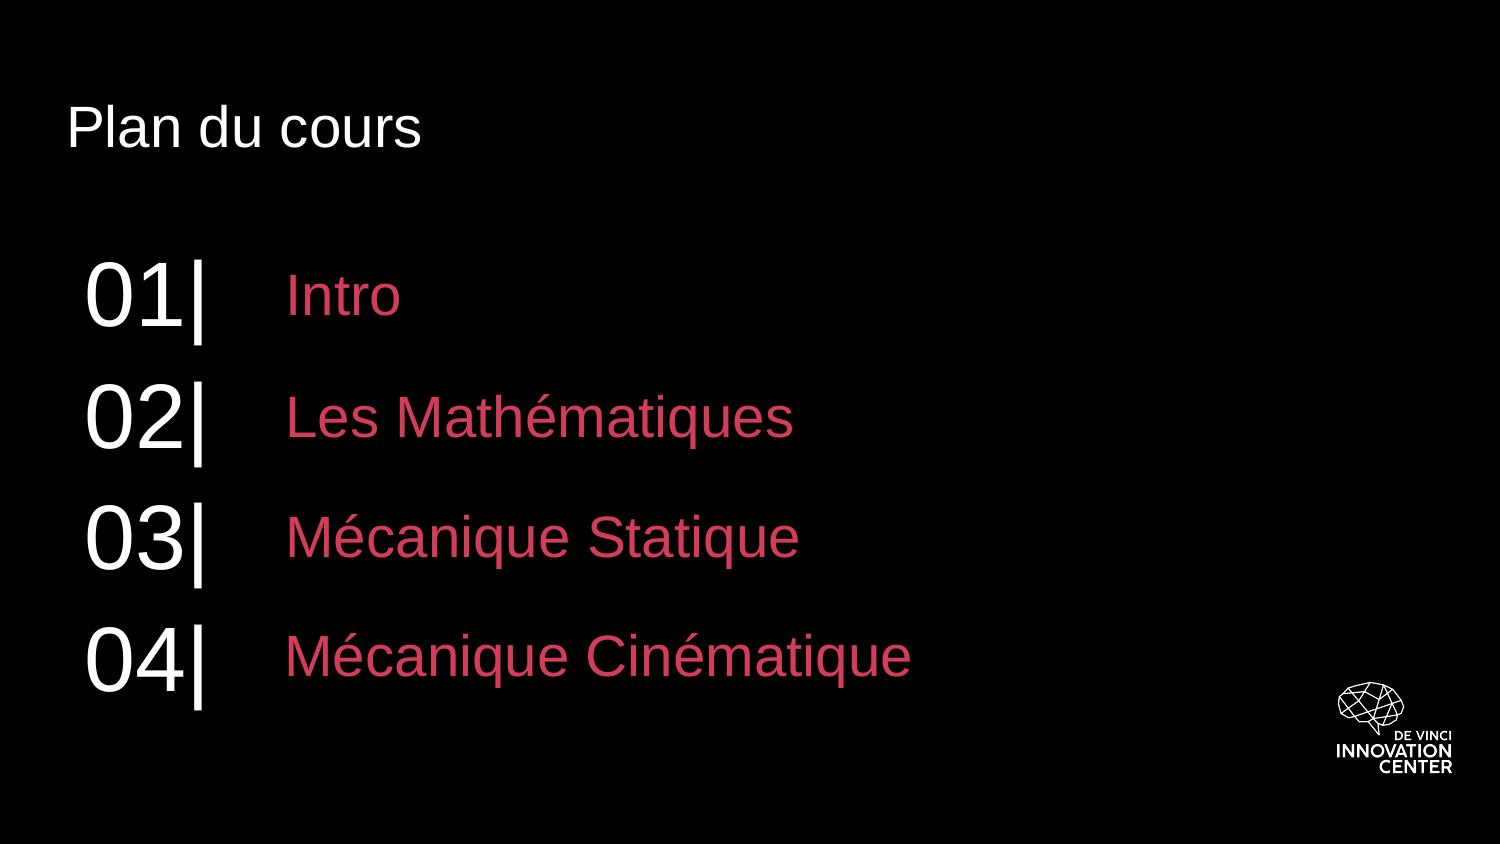

# Plan du cours
01|
Intro
02|
Les Mathématiques
03|
Mécanique Statique
04|
Mécanique Cinématique